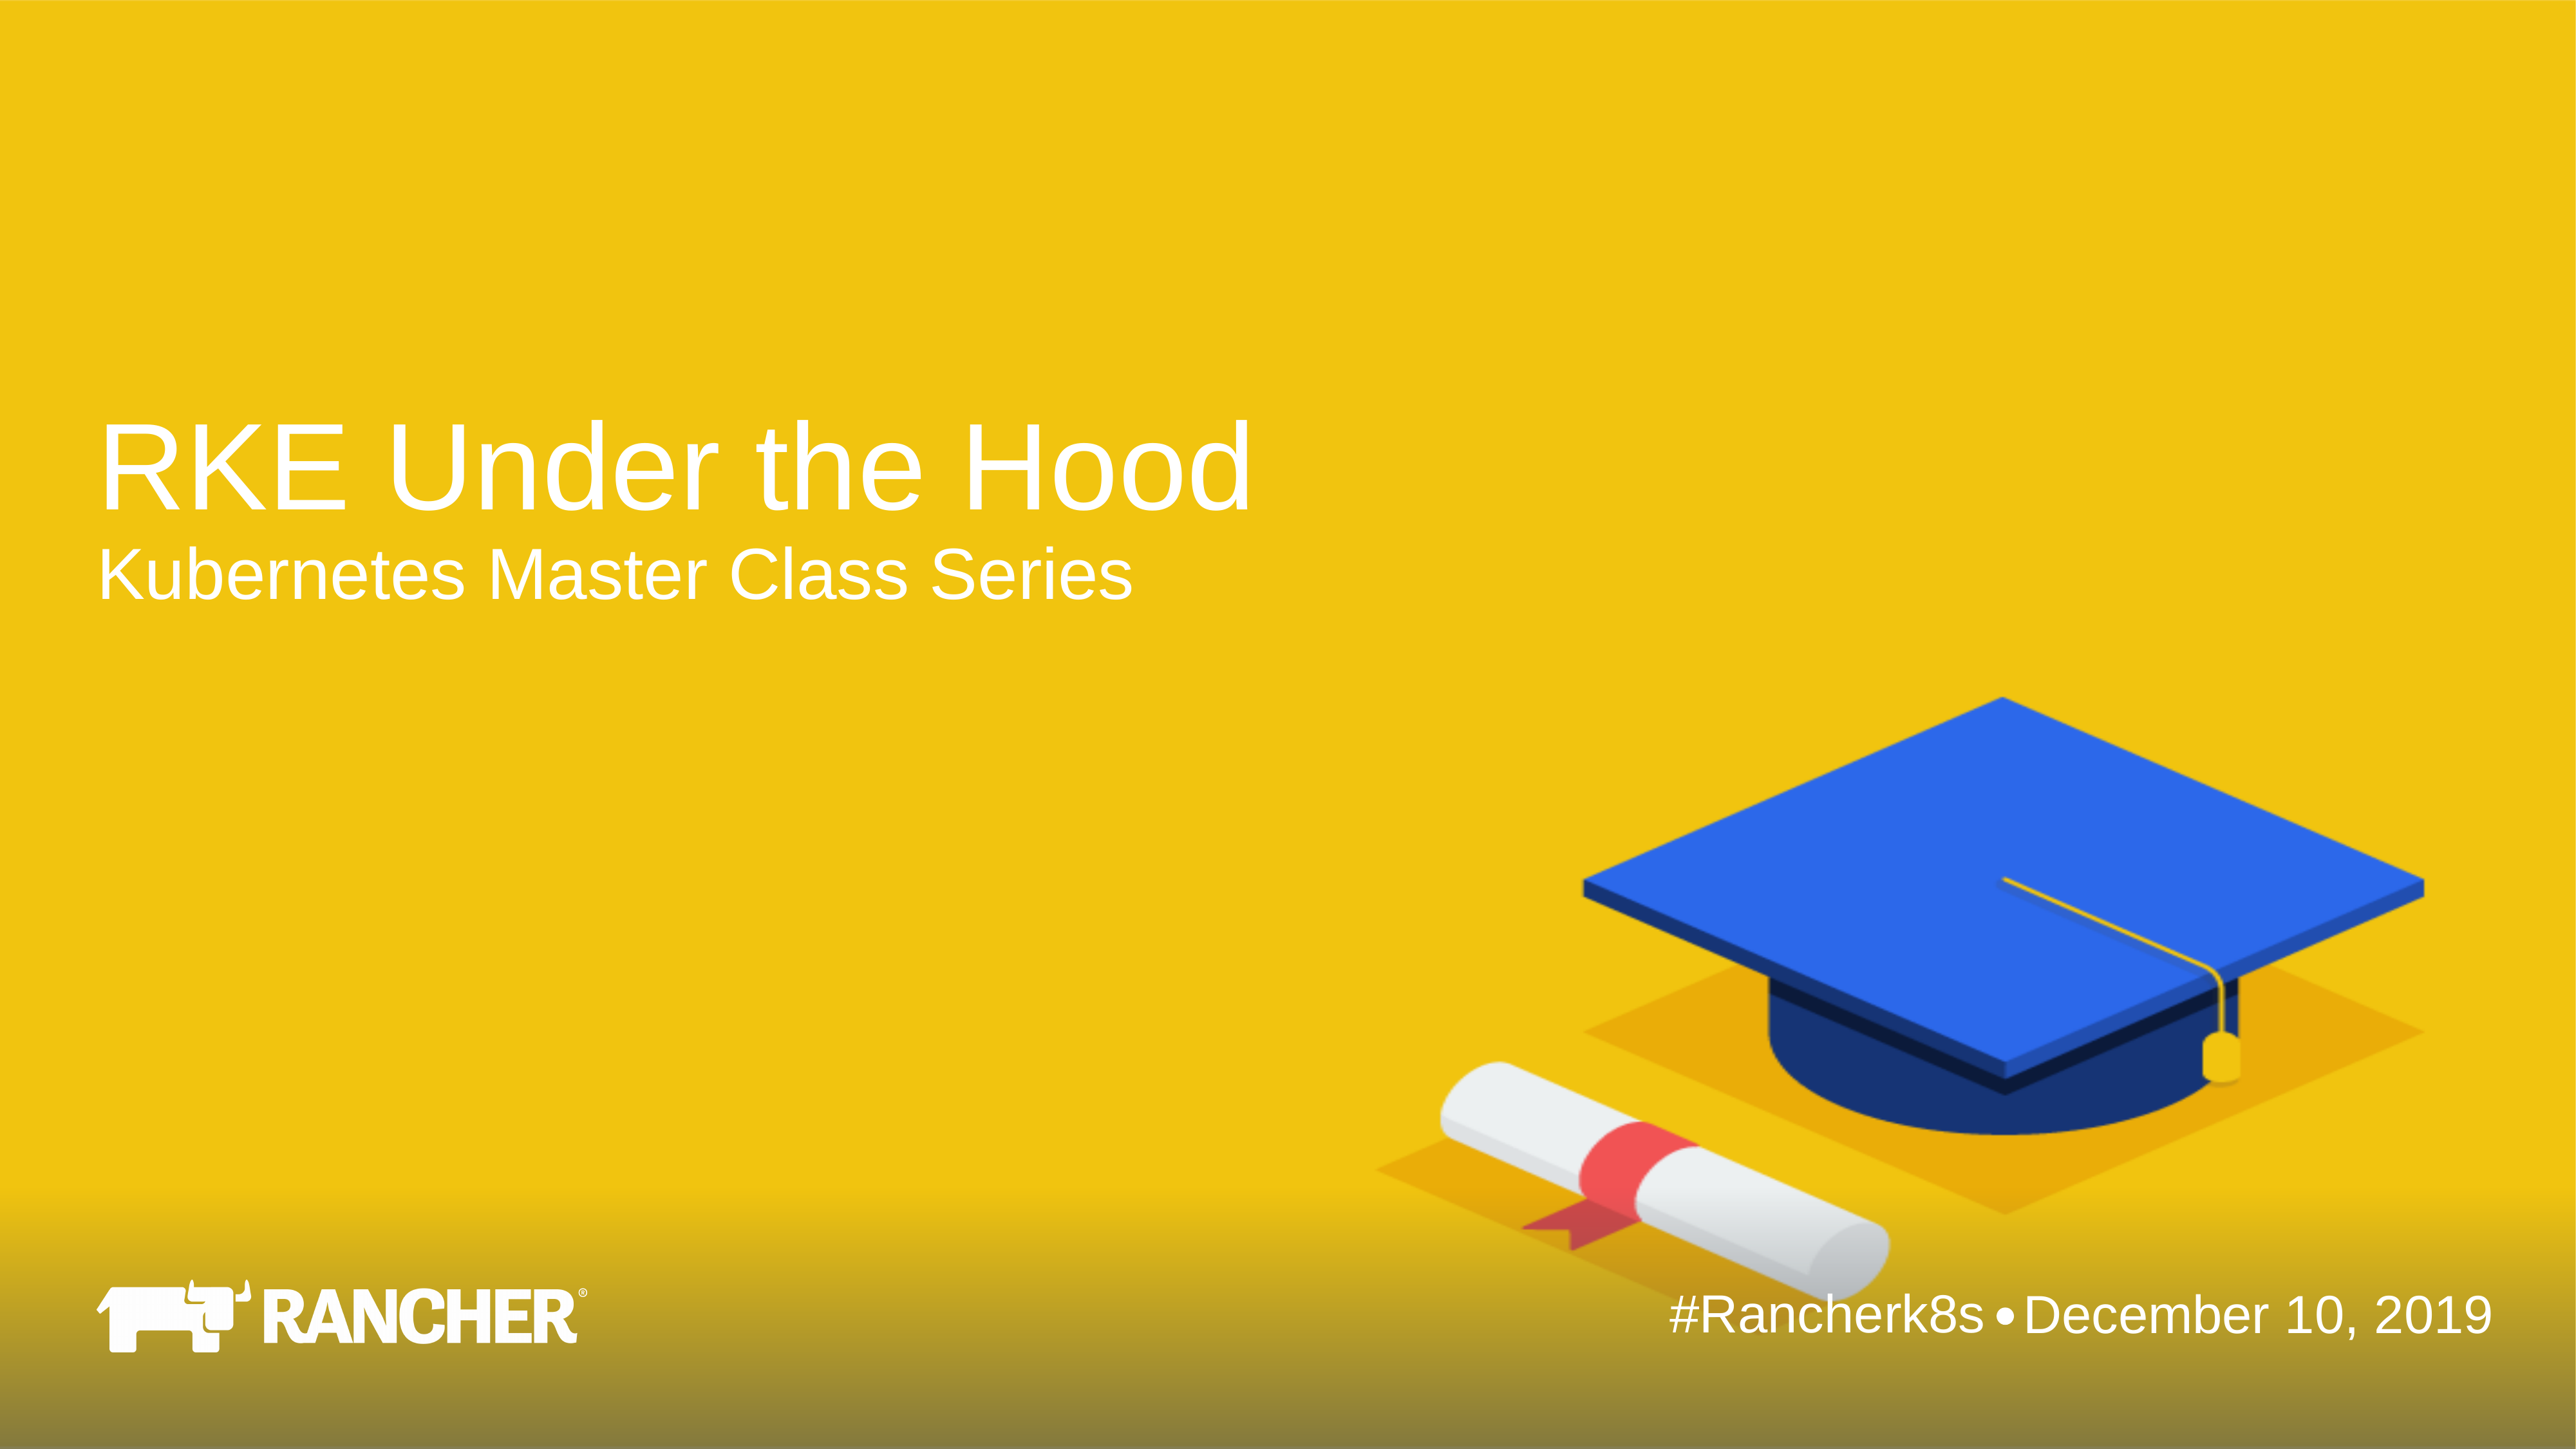

# RKE Under the Hood Kubernetes Master Class Series
#Rancherk8s
December 10, 2019